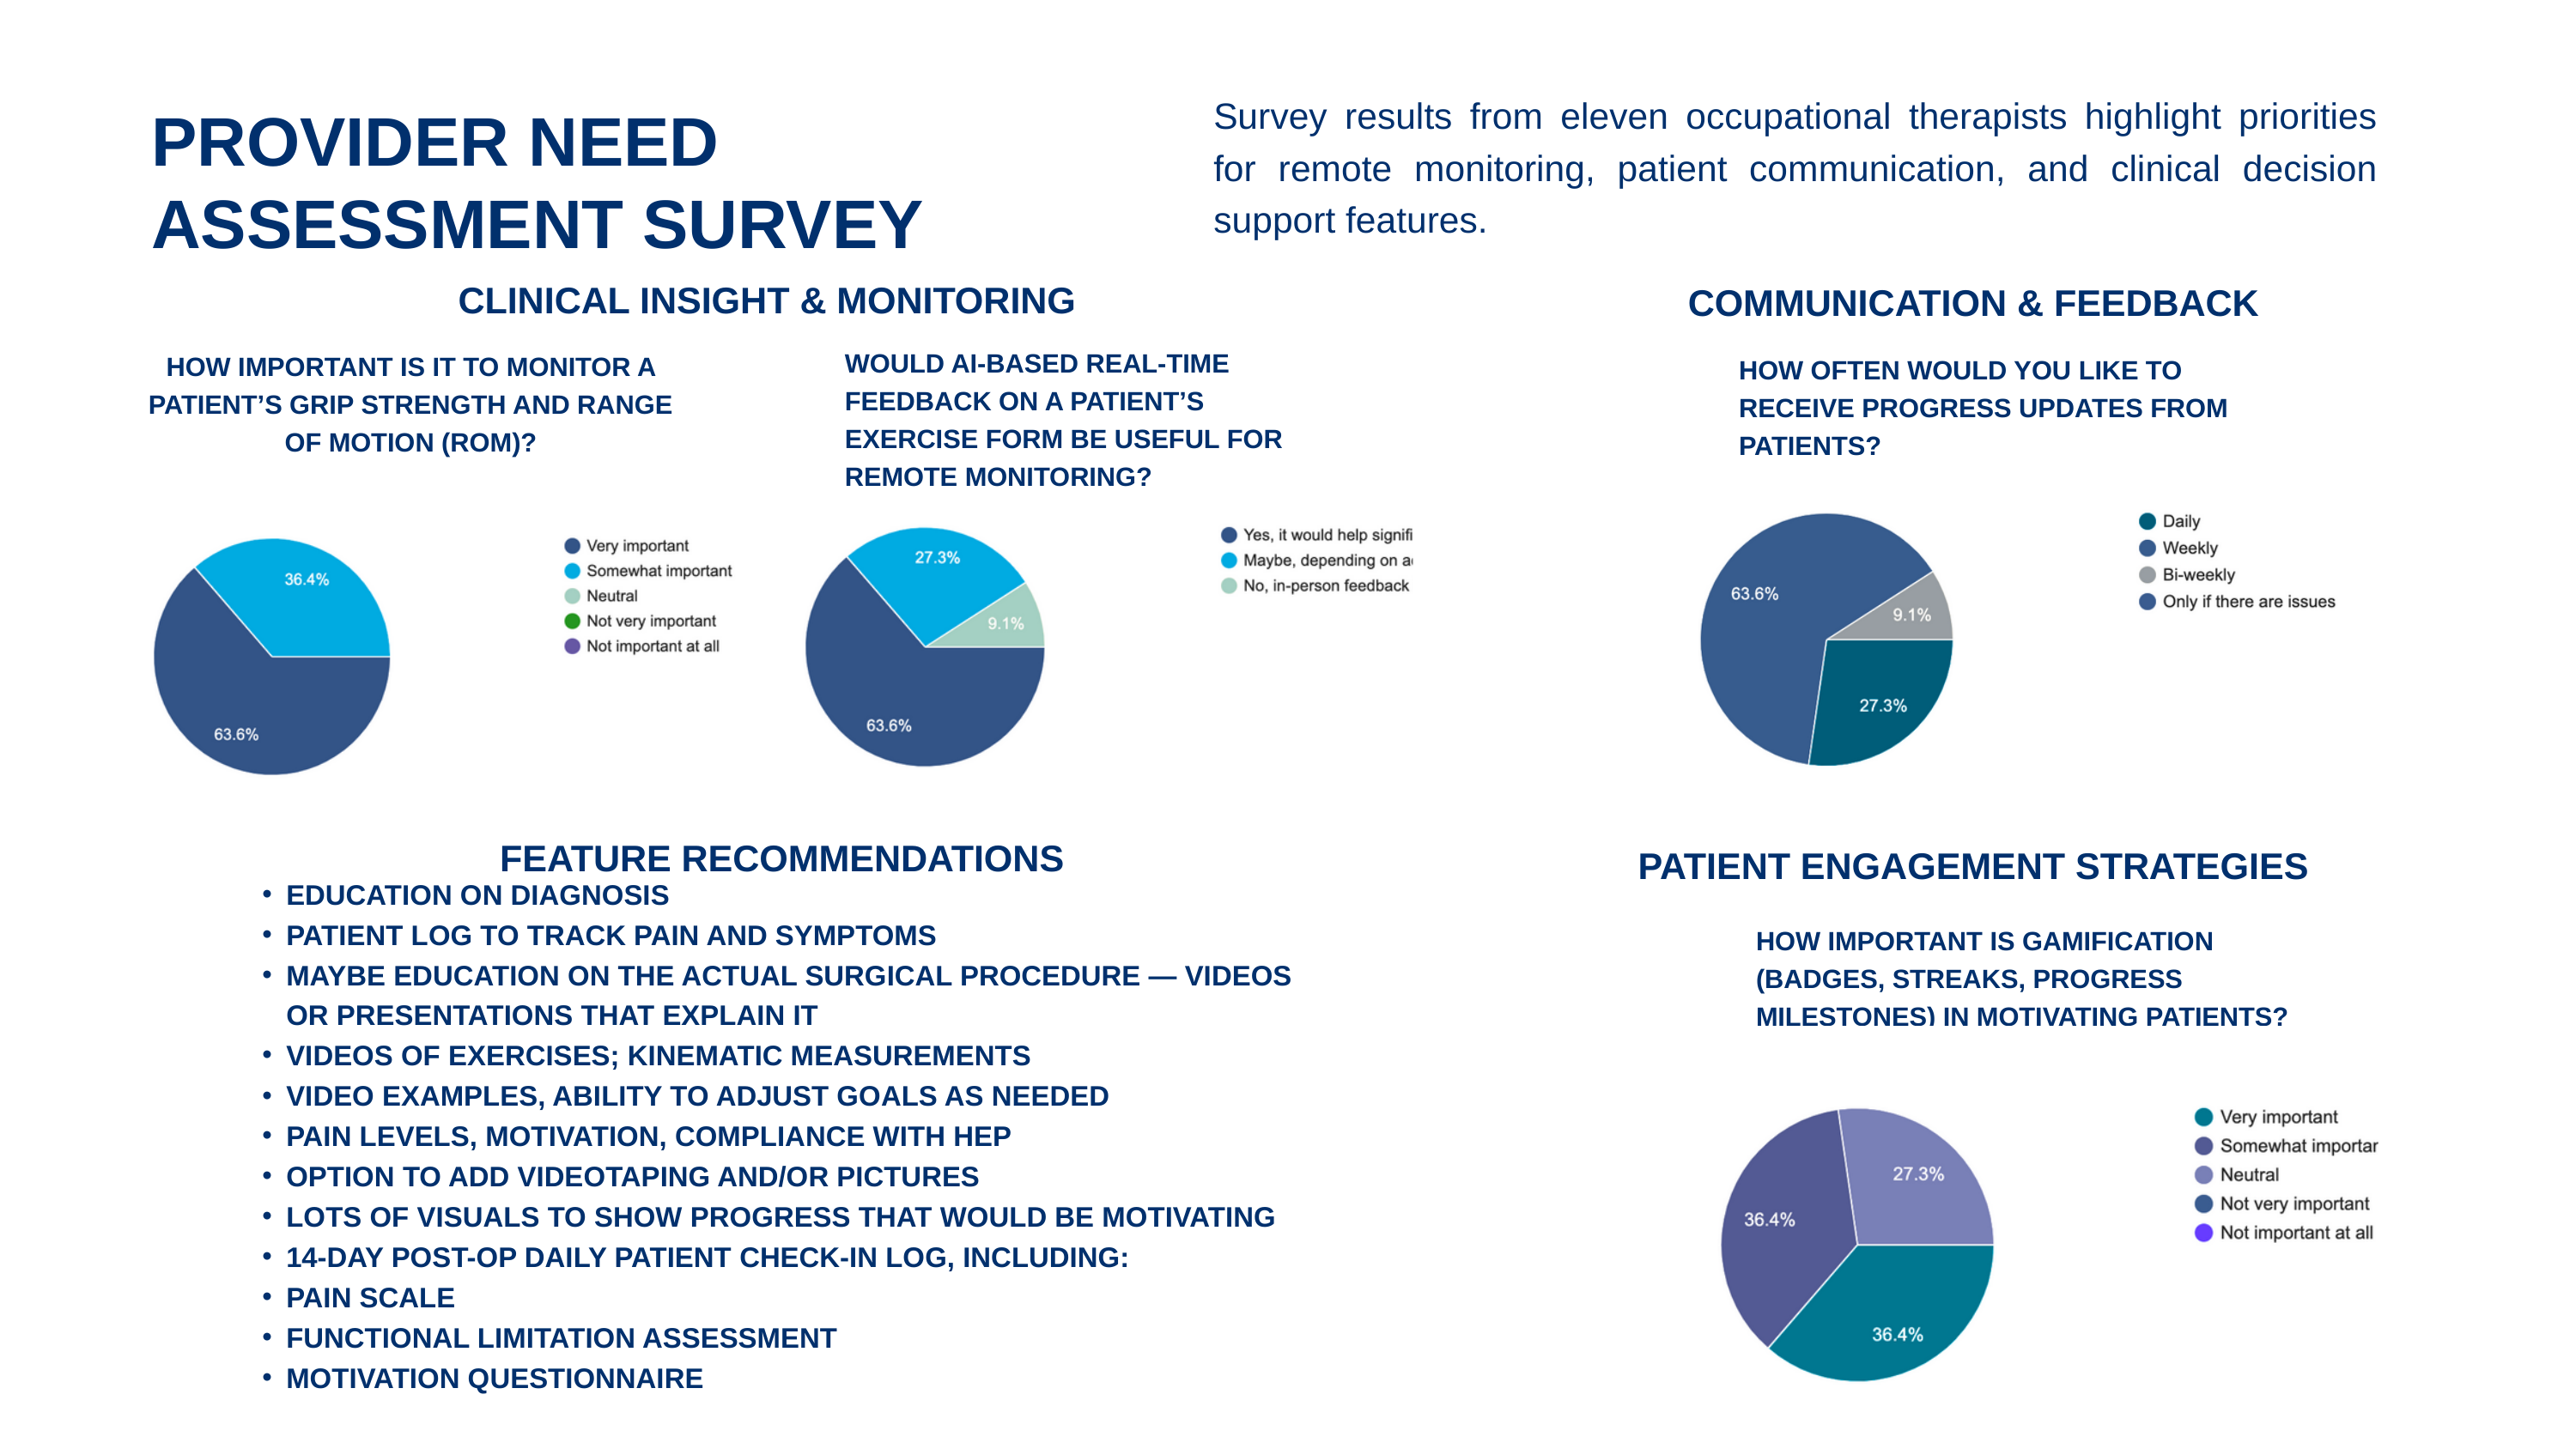

Survey results from eleven occupational therapists highlight priorities for remote monitoring, patient communication, and clinical decision support features.
PROVIDER NEED  ASSESSMENT SURVEY

CLINICAL INSIGHT & MONITORING

COMMUNICATION & FEEDBACK

HOW IMPORTANT IS IT TO MONITOR A PATIENT’S GRIP STRENGTH AND RANGE OF MOTION (ROM)?

WOULD AI-BASED REAL-TIME FEEDBACK ON A PATIENT’S EXERCISE FORM BE USEFUL FOR REMOTE MONITORING?

HOW OFTEN WOULD YOU LIKE TO RECEIVE PROGRESS UPDATES FROM PATIENTS?

FEATURE RECOMMENDATIONS

PATIENT ENGAGEMENT STRATEGIES

EDUCATION ON DIAGNOSIS
PATIENT LOG TO TRACK PAIN AND SYMPTOMS
MAYBE EDUCATION ON THE ACTUAL SURGICAL PROCEDURE — VIDEOS OR PRESENTATIONS THAT EXPLAIN IT
VIDEOS OF EXERCISES; KINEMATIC MEASUREMENTS
VIDEO EXAMPLES, ABILITY TO ADJUST GOALS AS NEEDED
PAIN LEVELS, MOTIVATION, COMPLIANCE WITH HEP
OPTION TO ADD VIDEOTAPING AND/OR PICTURES
LOTS OF VISUALS TO SHOW PROGRESS THAT WOULD BE MOTIVATING
14-DAY POST-OP DAILY PATIENT CHECK-IN LOG, INCLUDING:
PAIN SCALE
FUNCTIONAL LIMITATION ASSESSMENT
MOTIVATION QUESTIONNAIRE

HOW IMPORTANT IS GAMIFICATION (BADGES, STREAKS, PROGRESS MILESTONES) IN MOTIVATING PATIENTS?